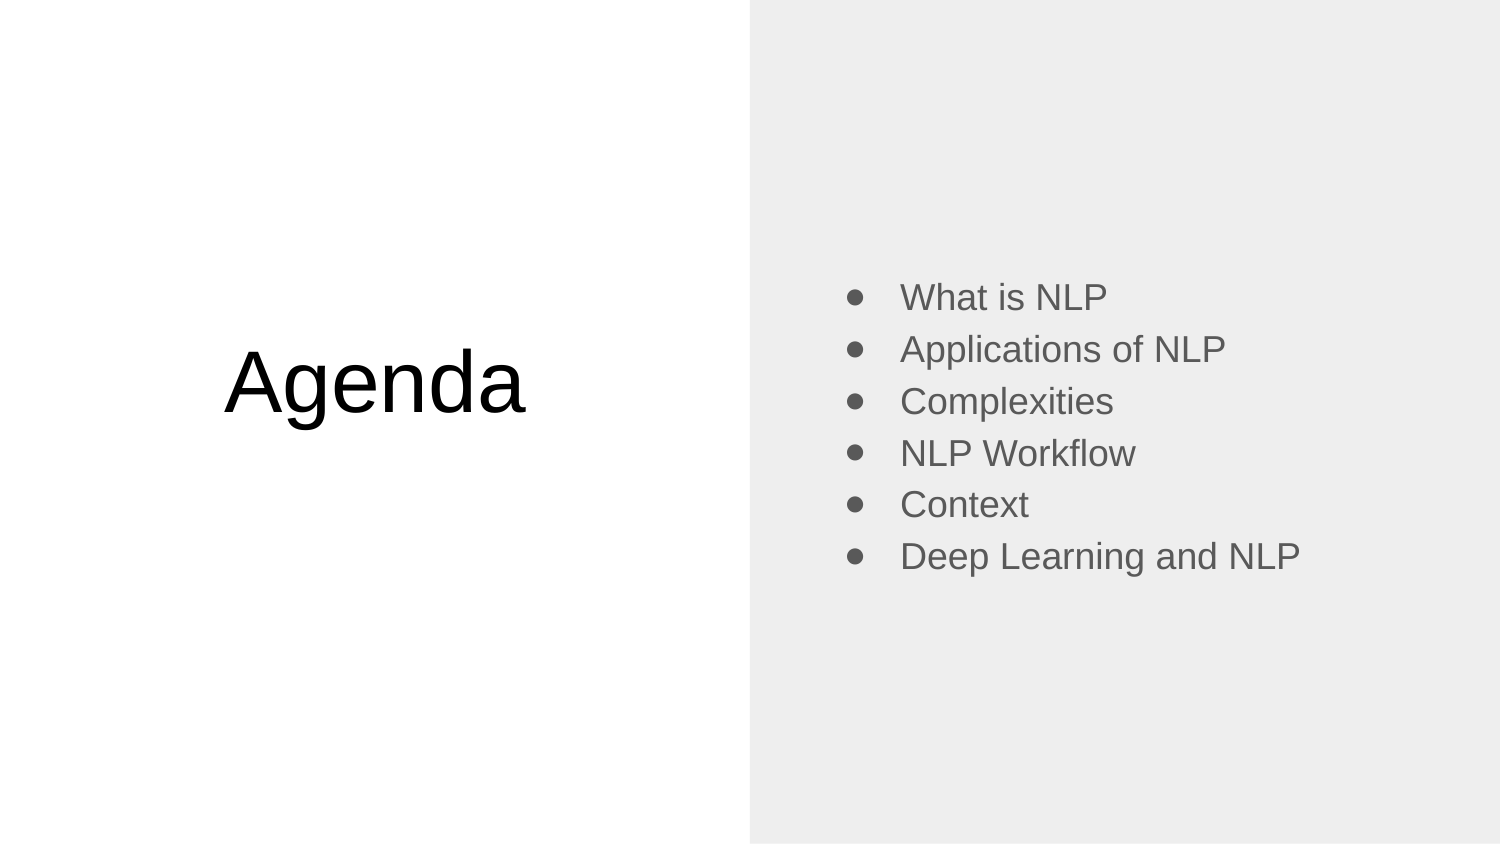

What is NLP
Applications of NLP
Complexities
NLP Workflow
Context
Deep Learning and NLP
# Agenda